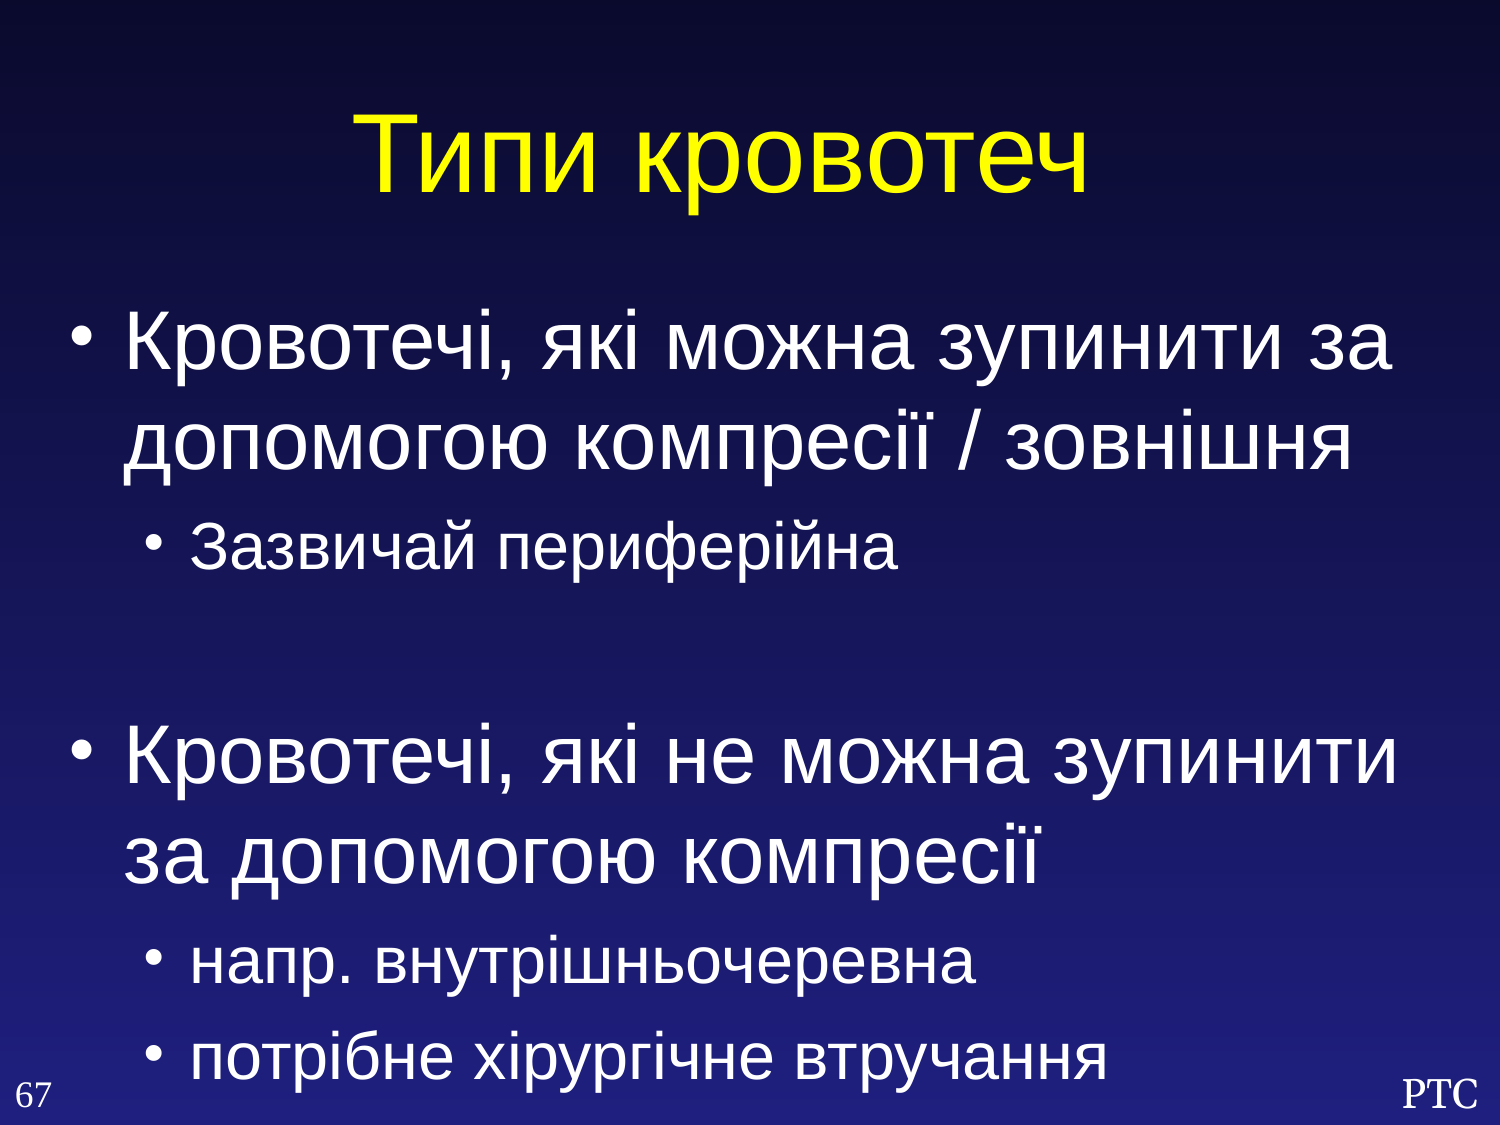

Типи кровотеч
Кровотечі, які можна зупинити за допомогою компресії / зовнішня
Зазвичай периферійна

Кровотечі, які не можна зупинити за допомогою компресії
напр. внутрішньочеревна
потрібне хірургічне втручання
67